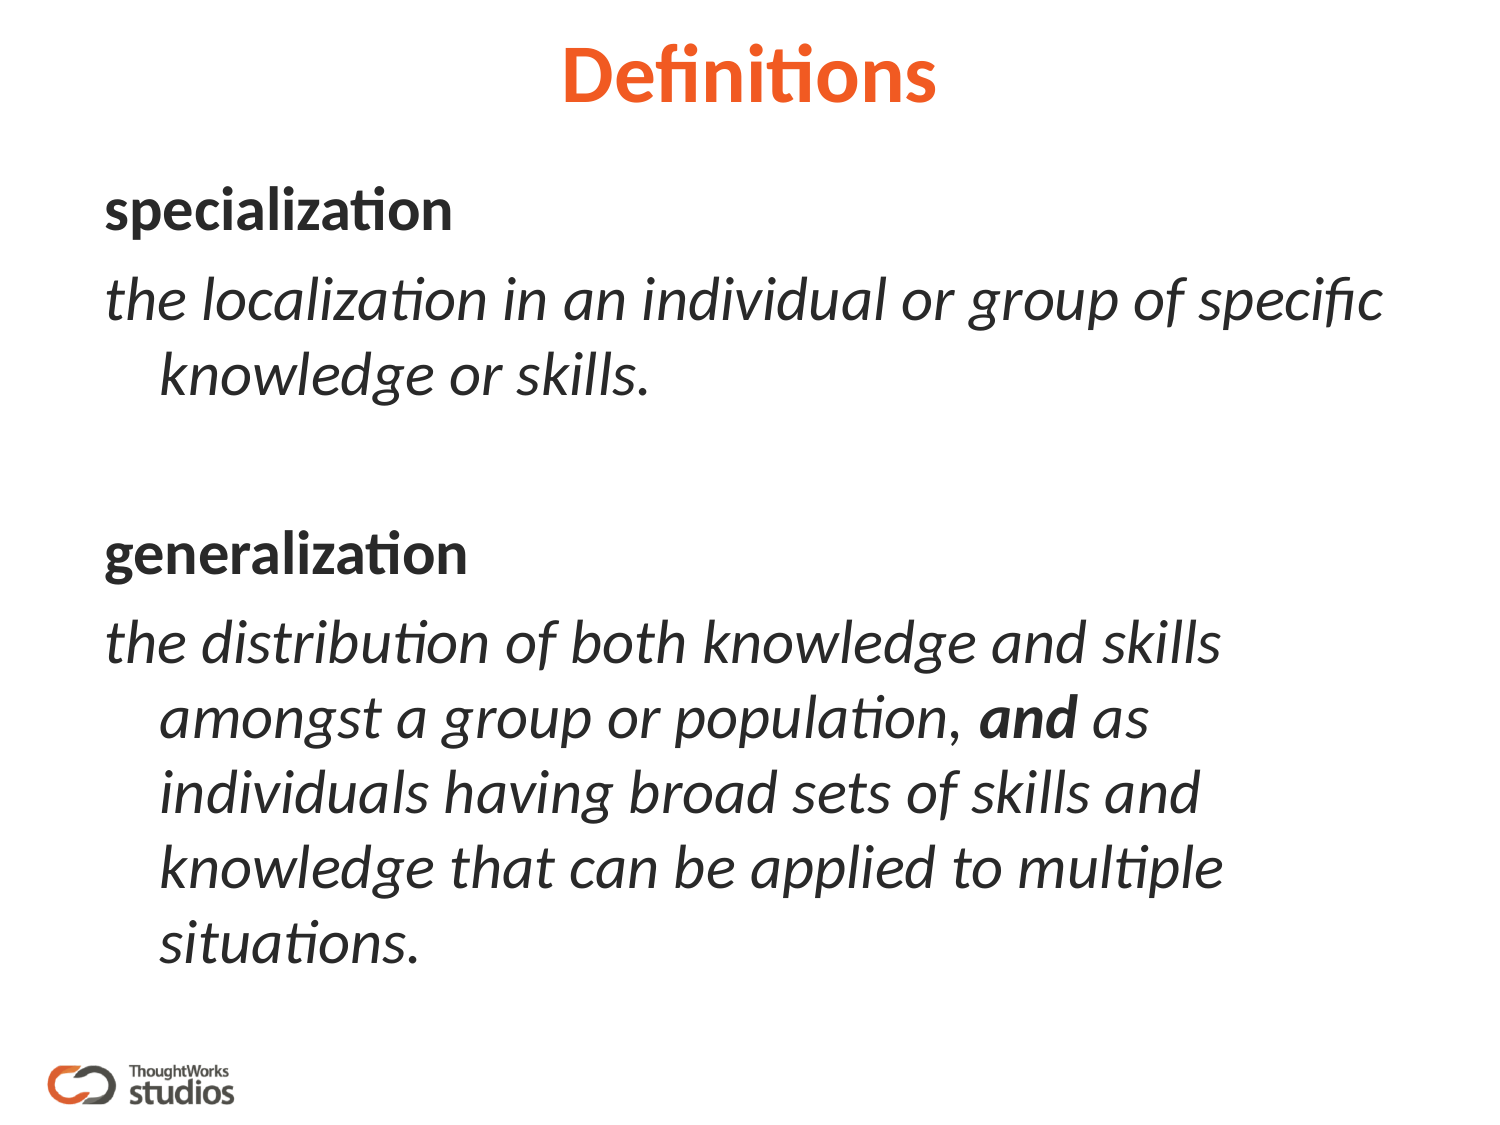

# Definitions
specialization
the localization in an individual or group of specific knowledge or skills.

generalization
the distribution of both knowledge and skills amongst a group or population, and as individuals having broad sets of skills and knowledge that can be applied to multiple situations.